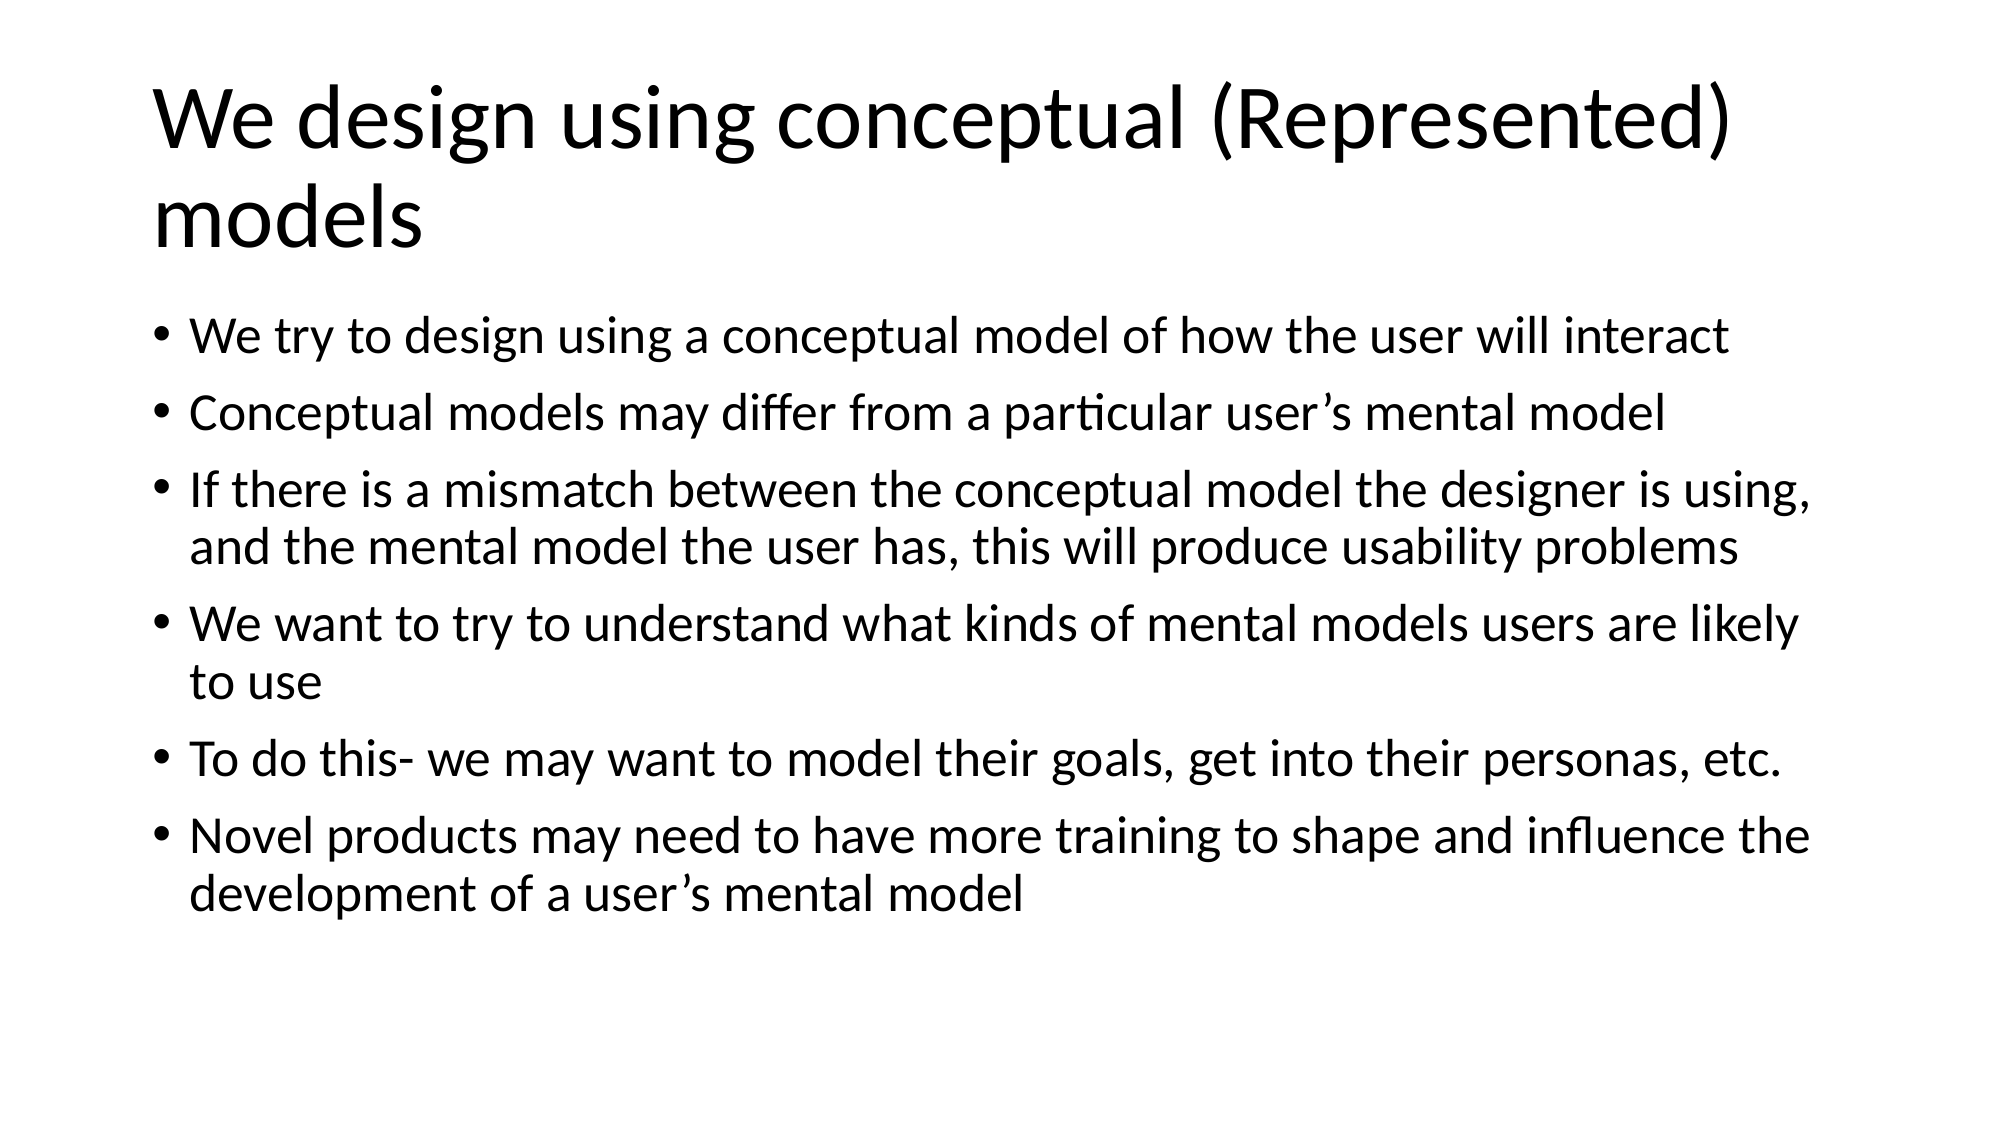

# We design using conceptual (Represented) models
We try to design using a conceptual model of how the user will interact
Conceptual models may differ from a particular user’s mental model
If there is a mismatch between the conceptual model the designer is using, and the mental model the user has, this will produce usability problems
We want to try to understand what kinds of mental models users are likely to use
To do this- we may want to model their goals, get into their personas, etc.
Novel products may need to have more training to shape and influence the development of a user’s mental model